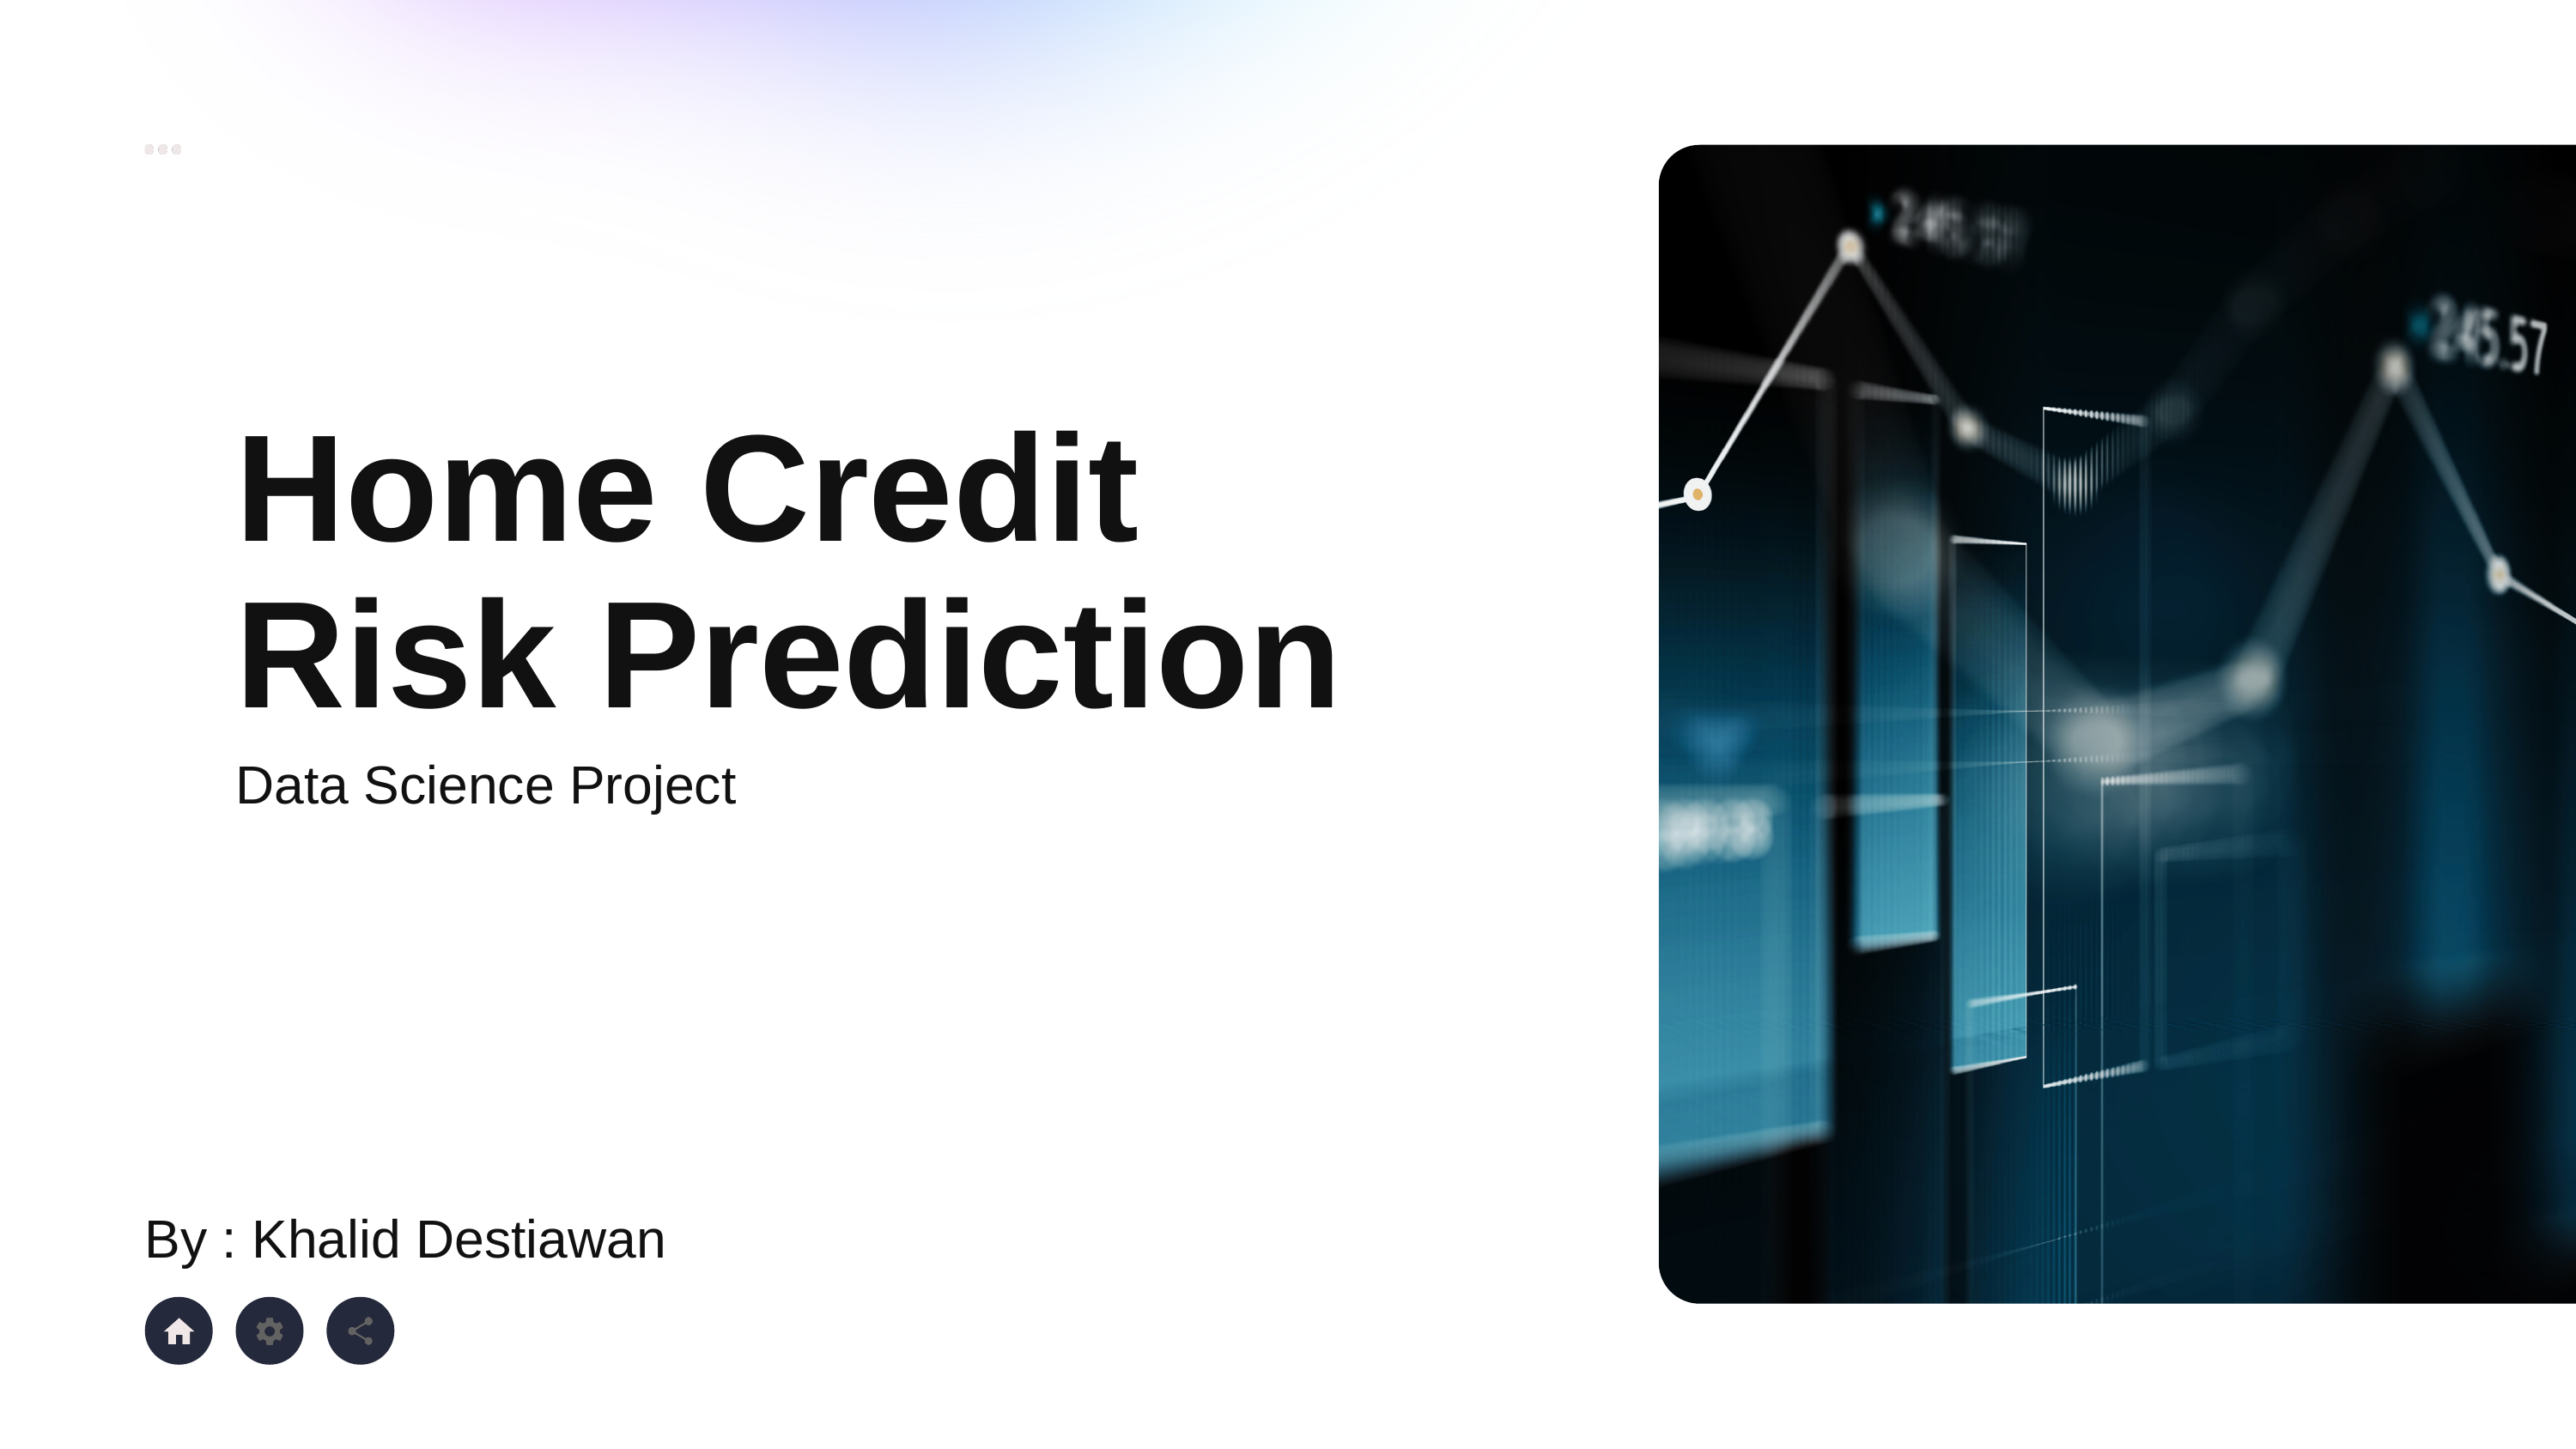

Home Credit
Risk Prediction
Data Science Project
By : Khalid Destiawan